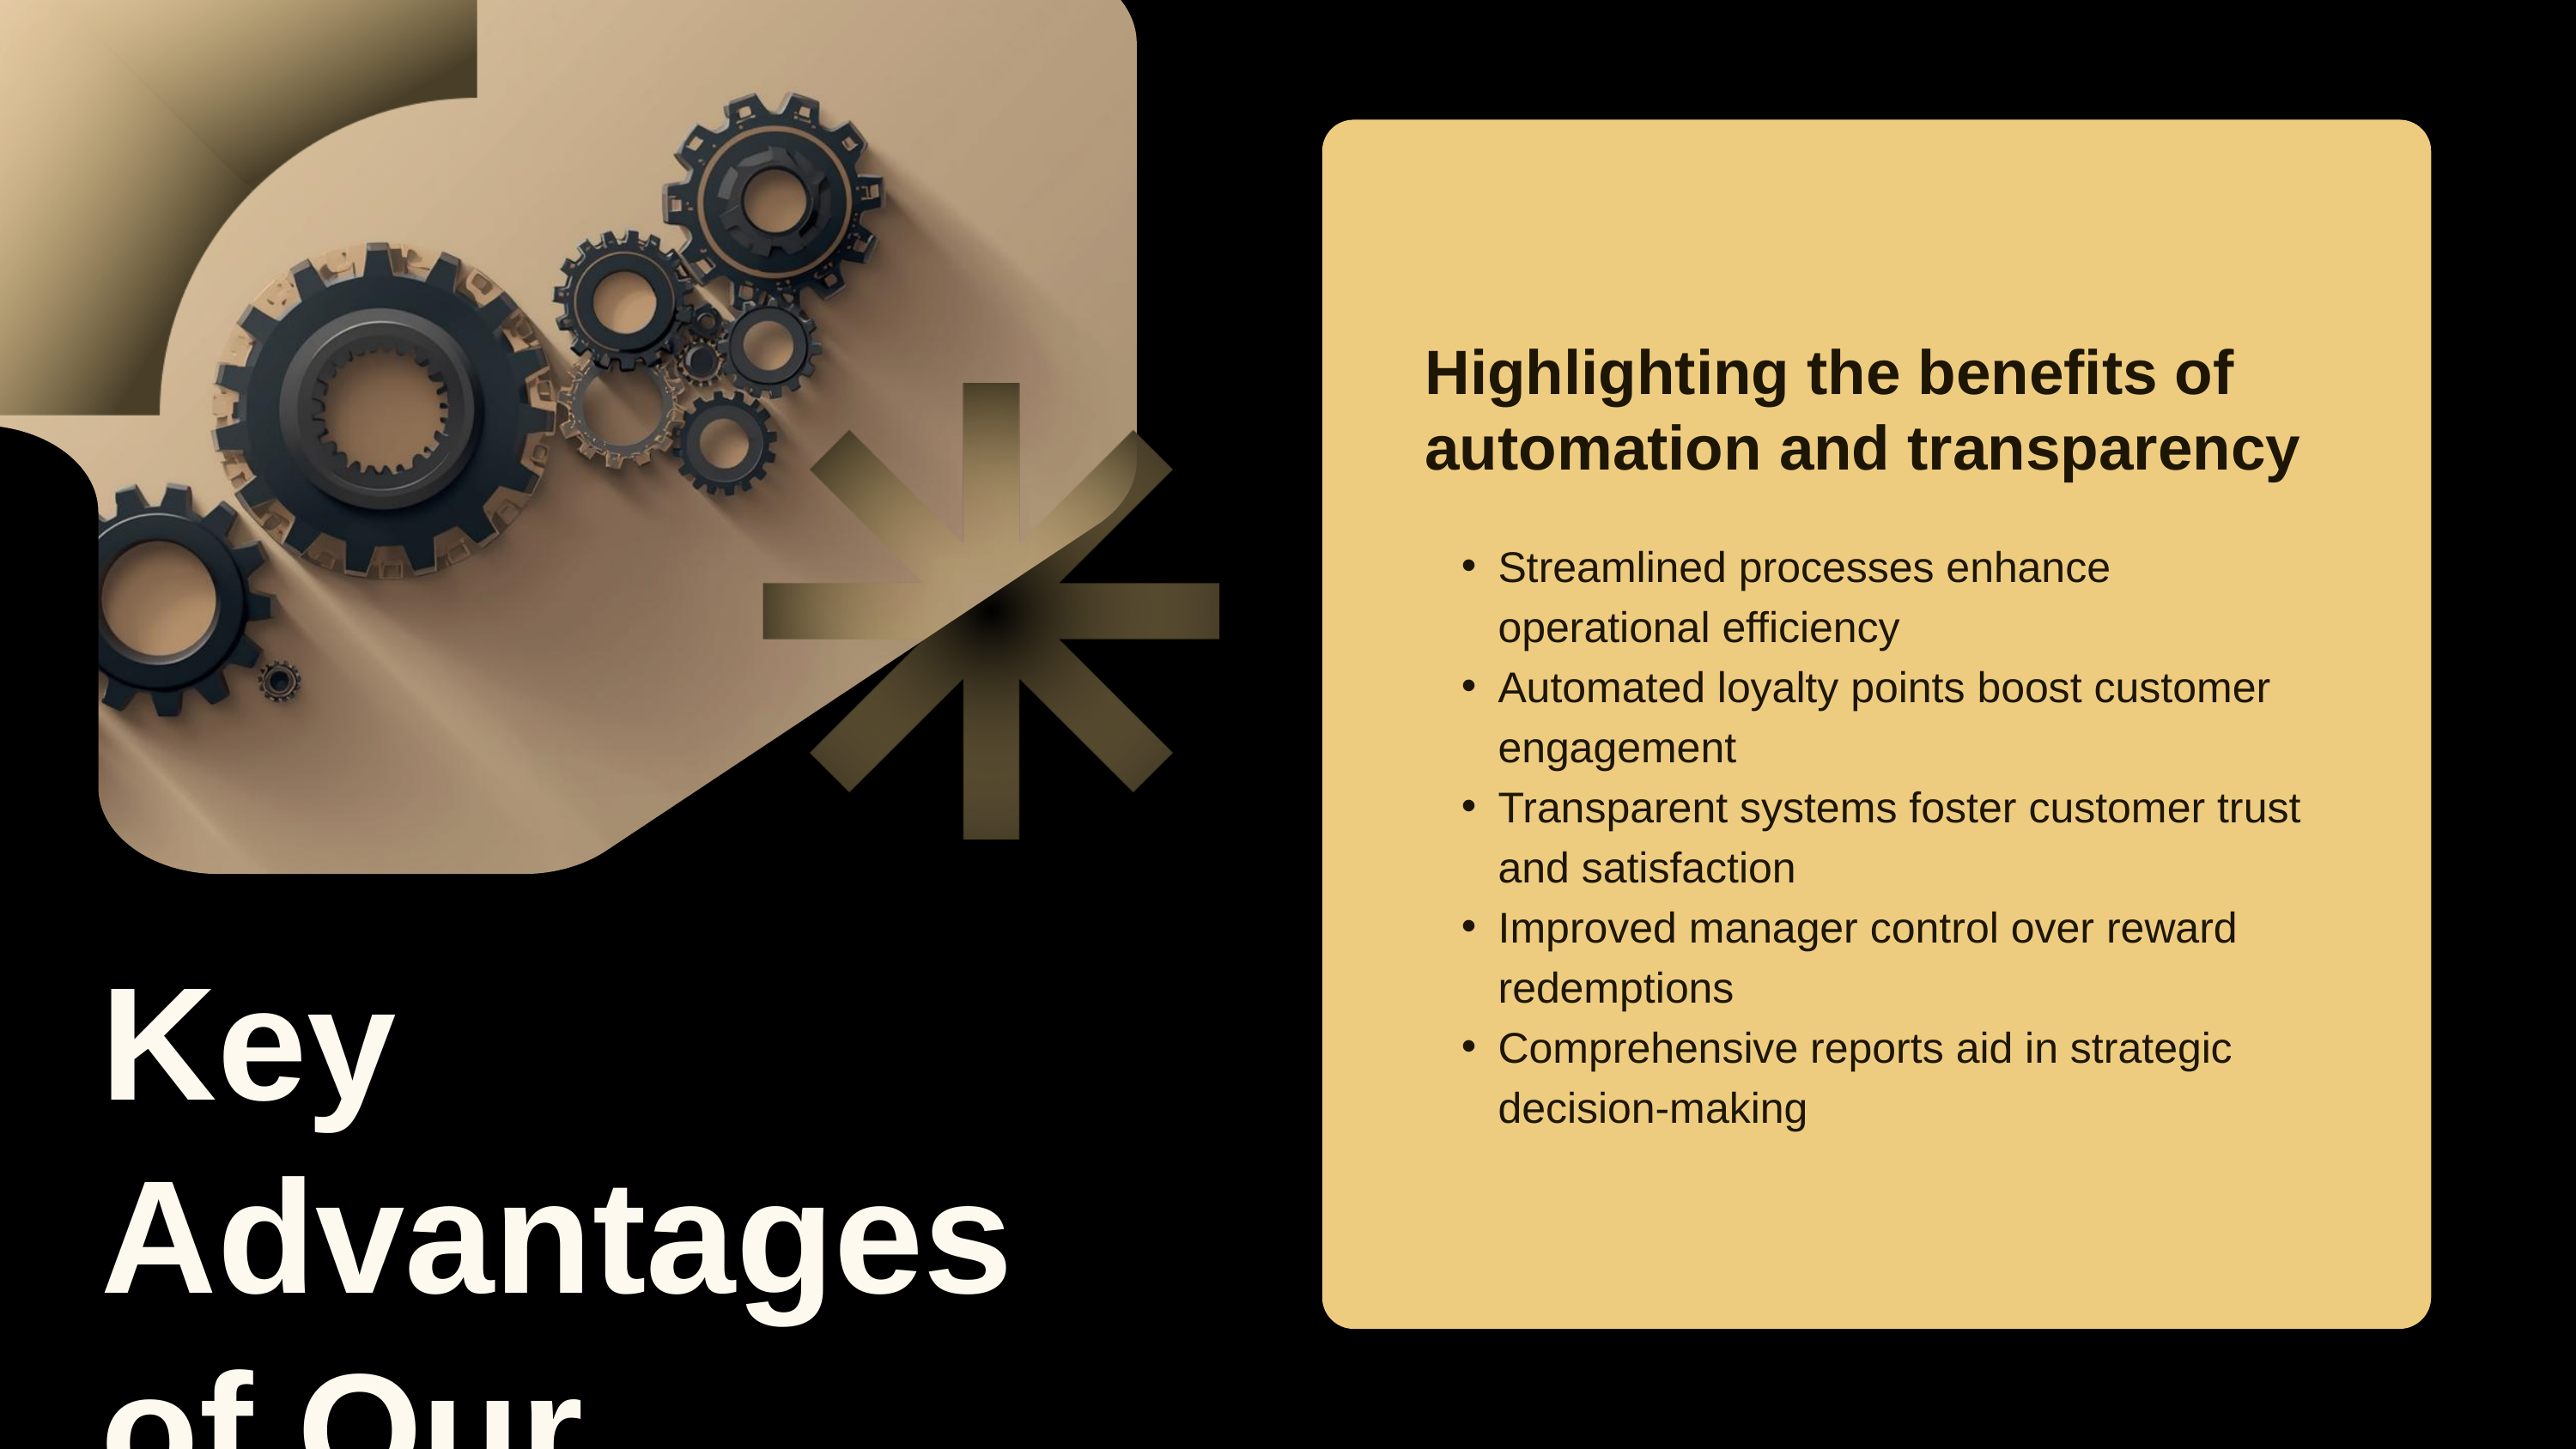

Highlighting the benefits of automation and transparency
Streamlined processes enhance operational efficiency
Automated loyalty points boost customer engagement
Transparent systems foster customer trust and satisfaction
Improved manager control over reward redemptions
Comprehensive reports aid in strategic decision-making

Key Advantages of Our Solution